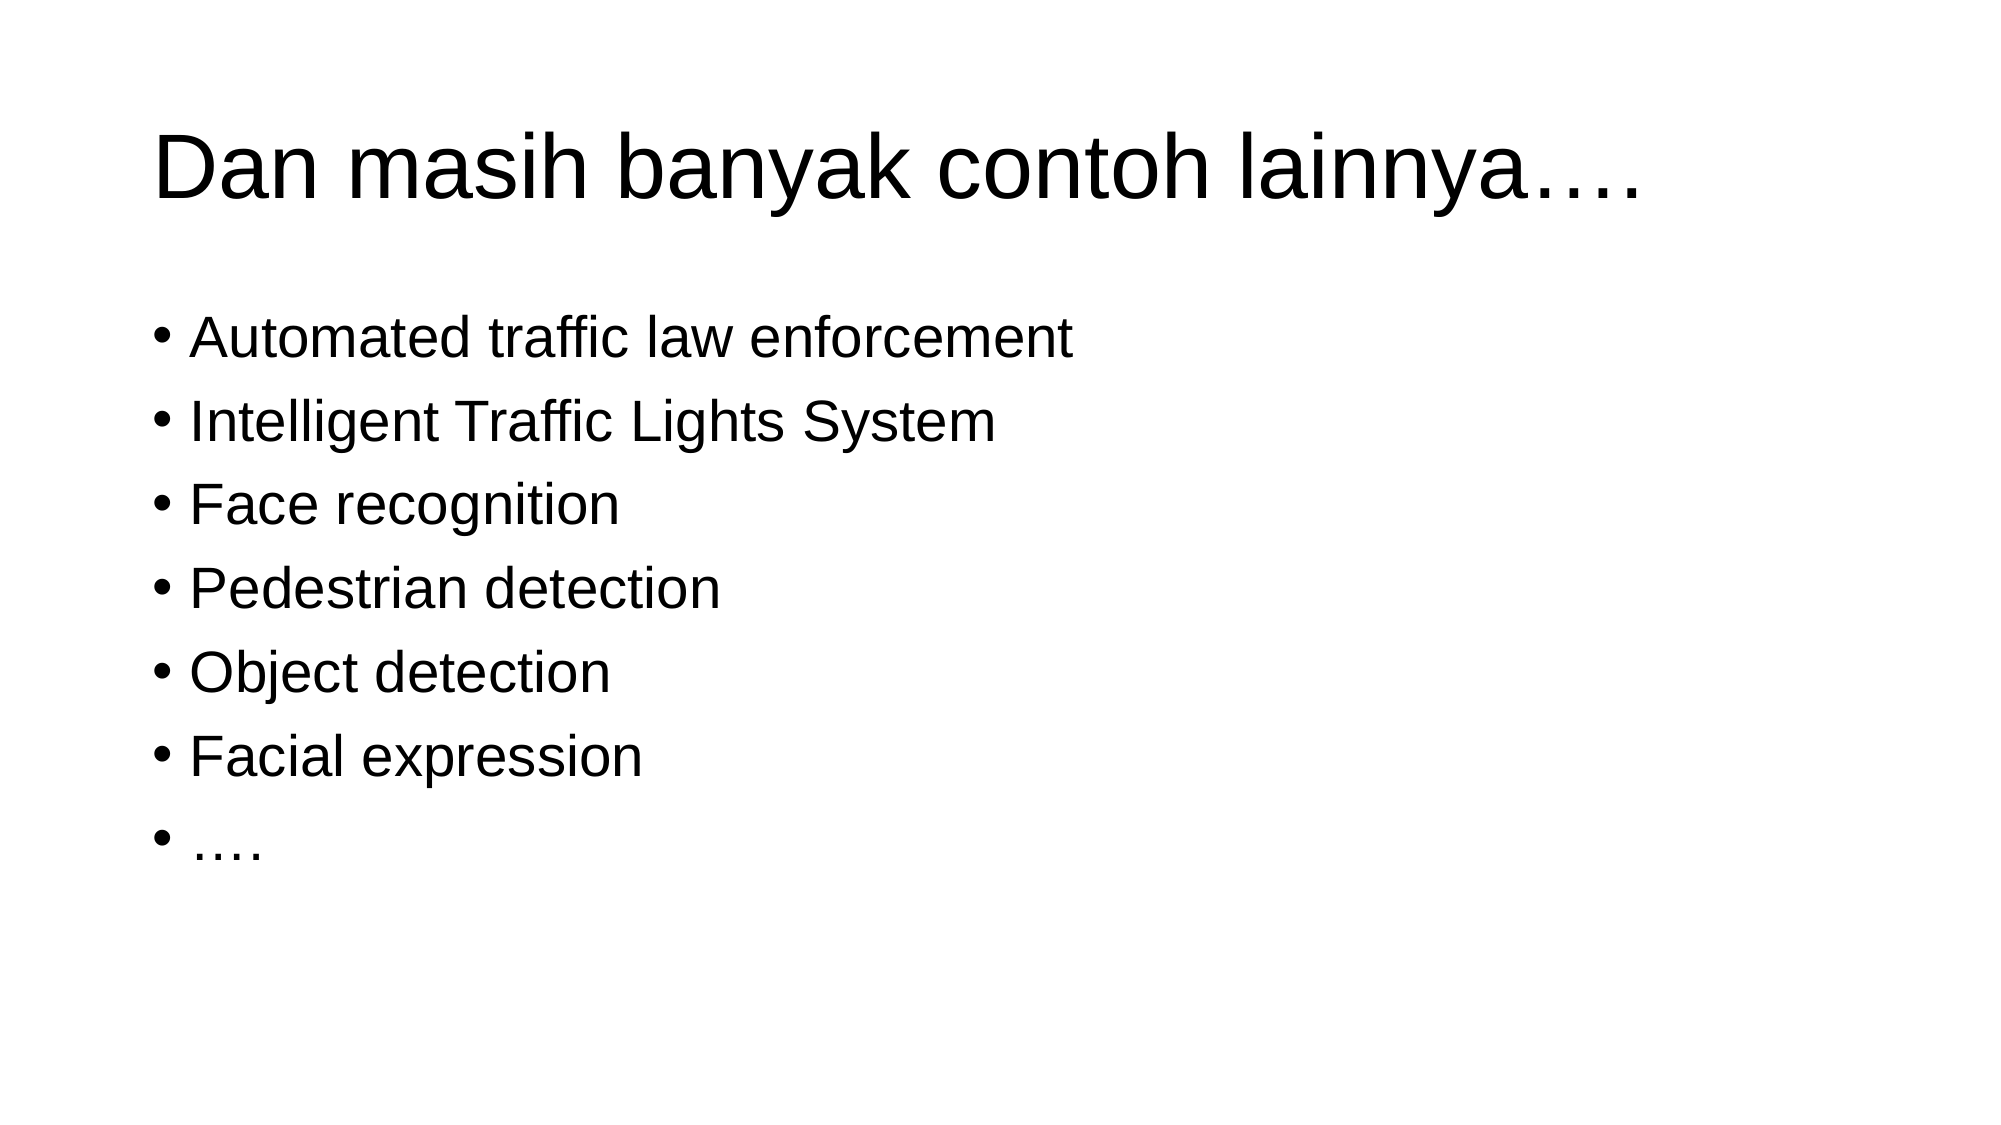

# Dan masih banyak contoh lainnya….
Automated traffic law enforcement
Intelligent Traffic Lights System
Face recognition
Pedestrian detection
Object detection
Facial expression
….